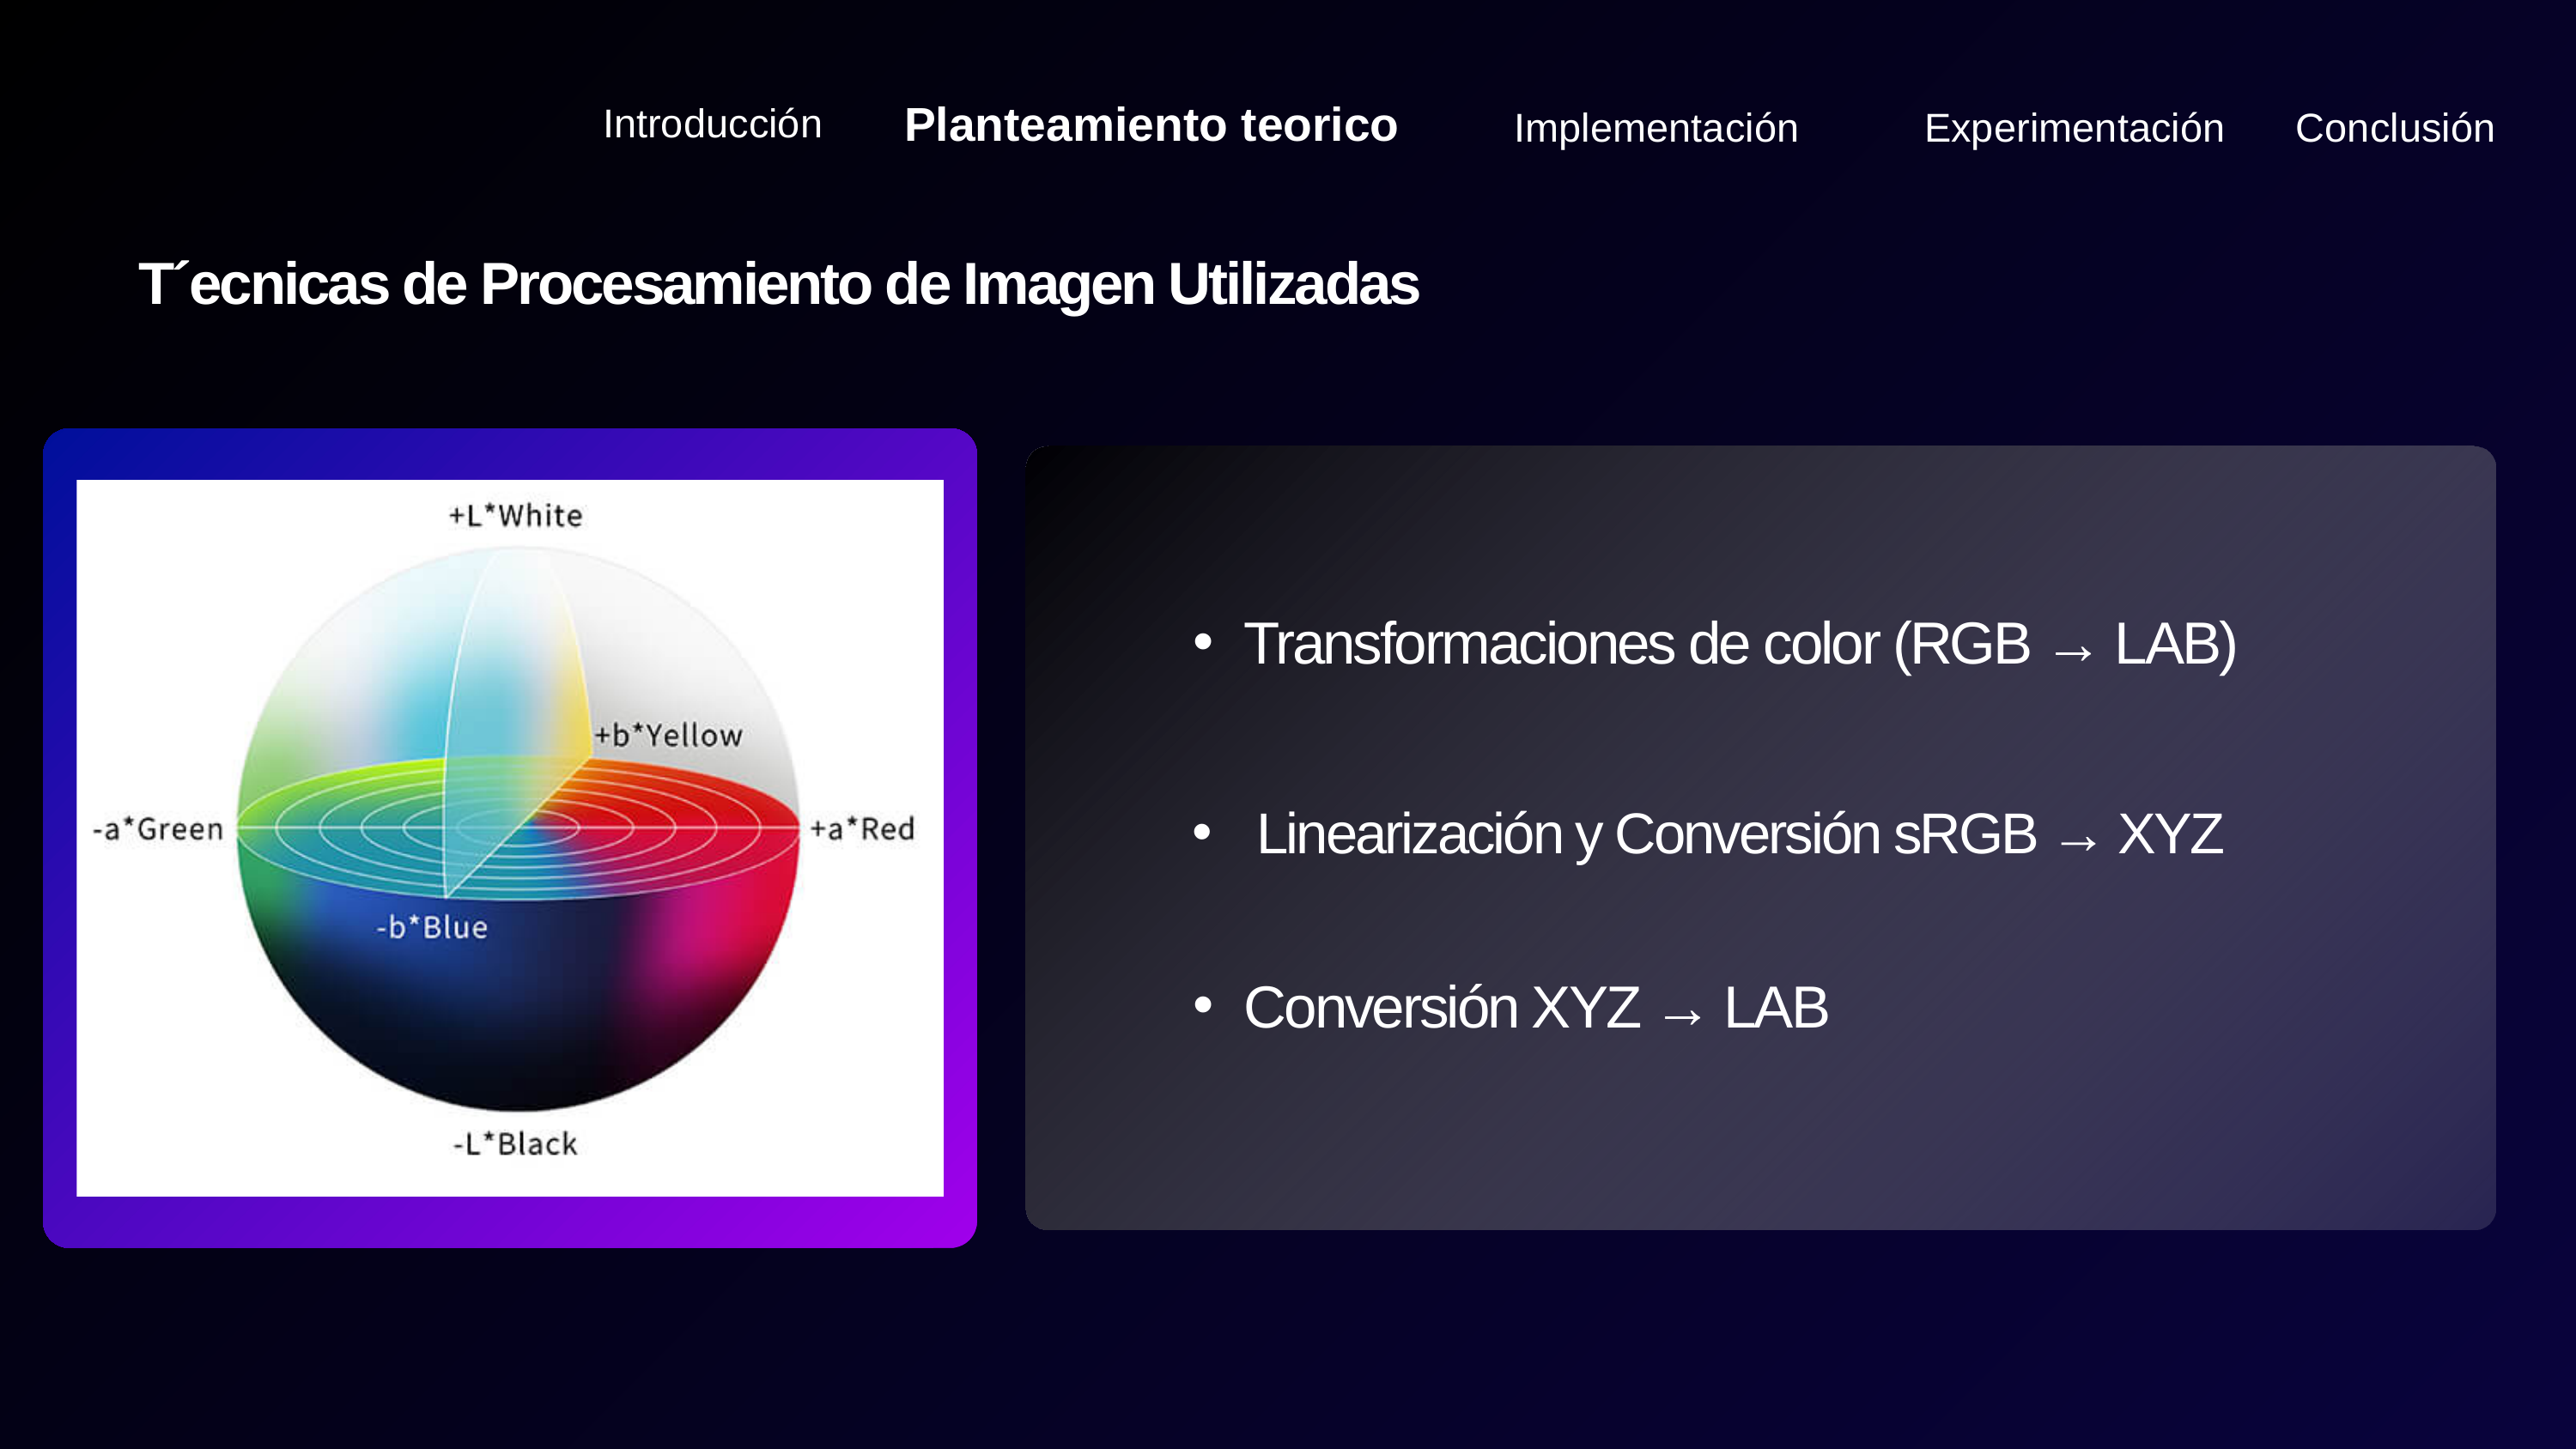

Planteamiento teorico
Introducción
Experimentación
Conclusión
Implementación
 T´ecnicas de Procesamiento de Imagen Utilizadas

Transformaciones de color (RGB → LAB)
 Linearización y Conversión sRGB → XYZ
Conversión XYZ → LAB